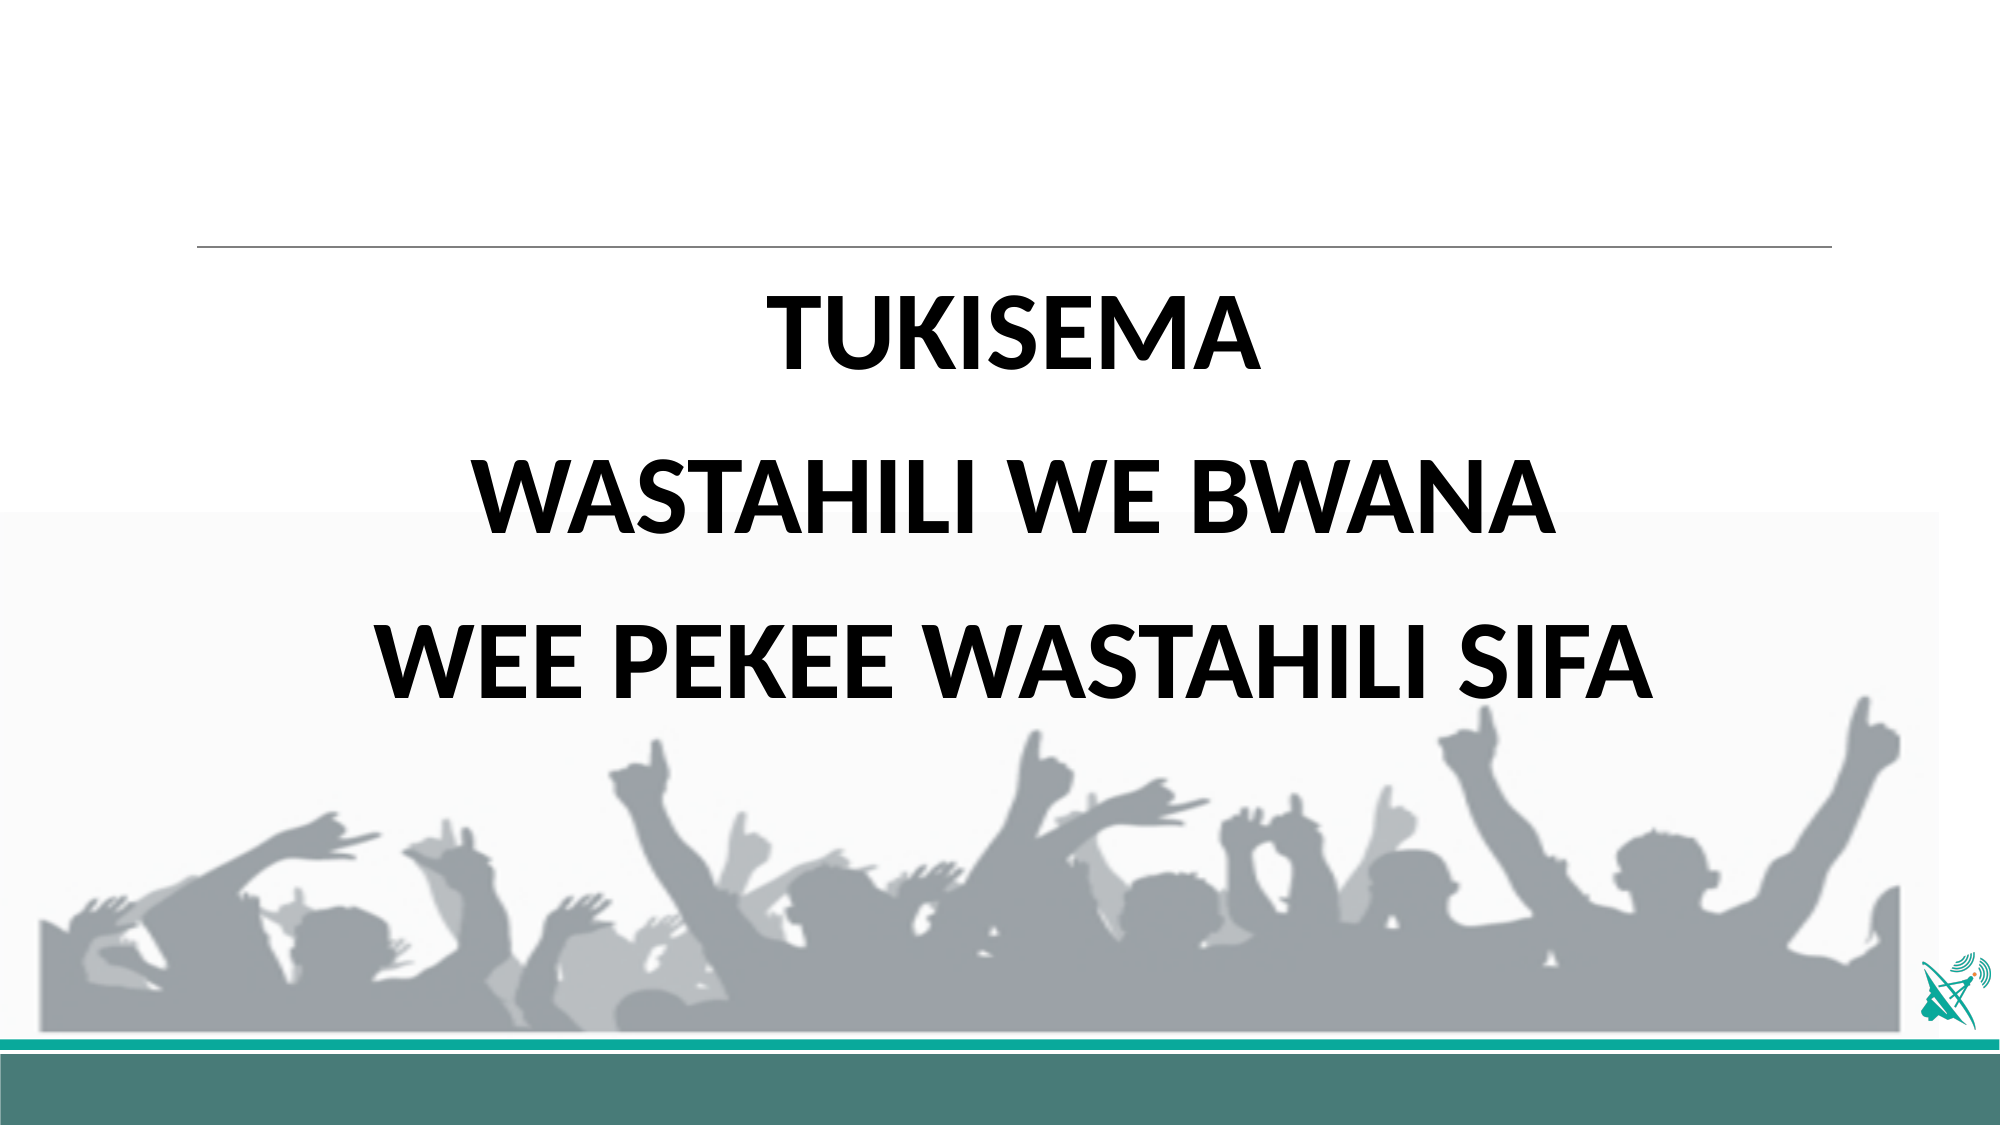

TUKISEMA
WASTAHILI WE BWANA
WEE PEKEE WASTAHILI SIFA